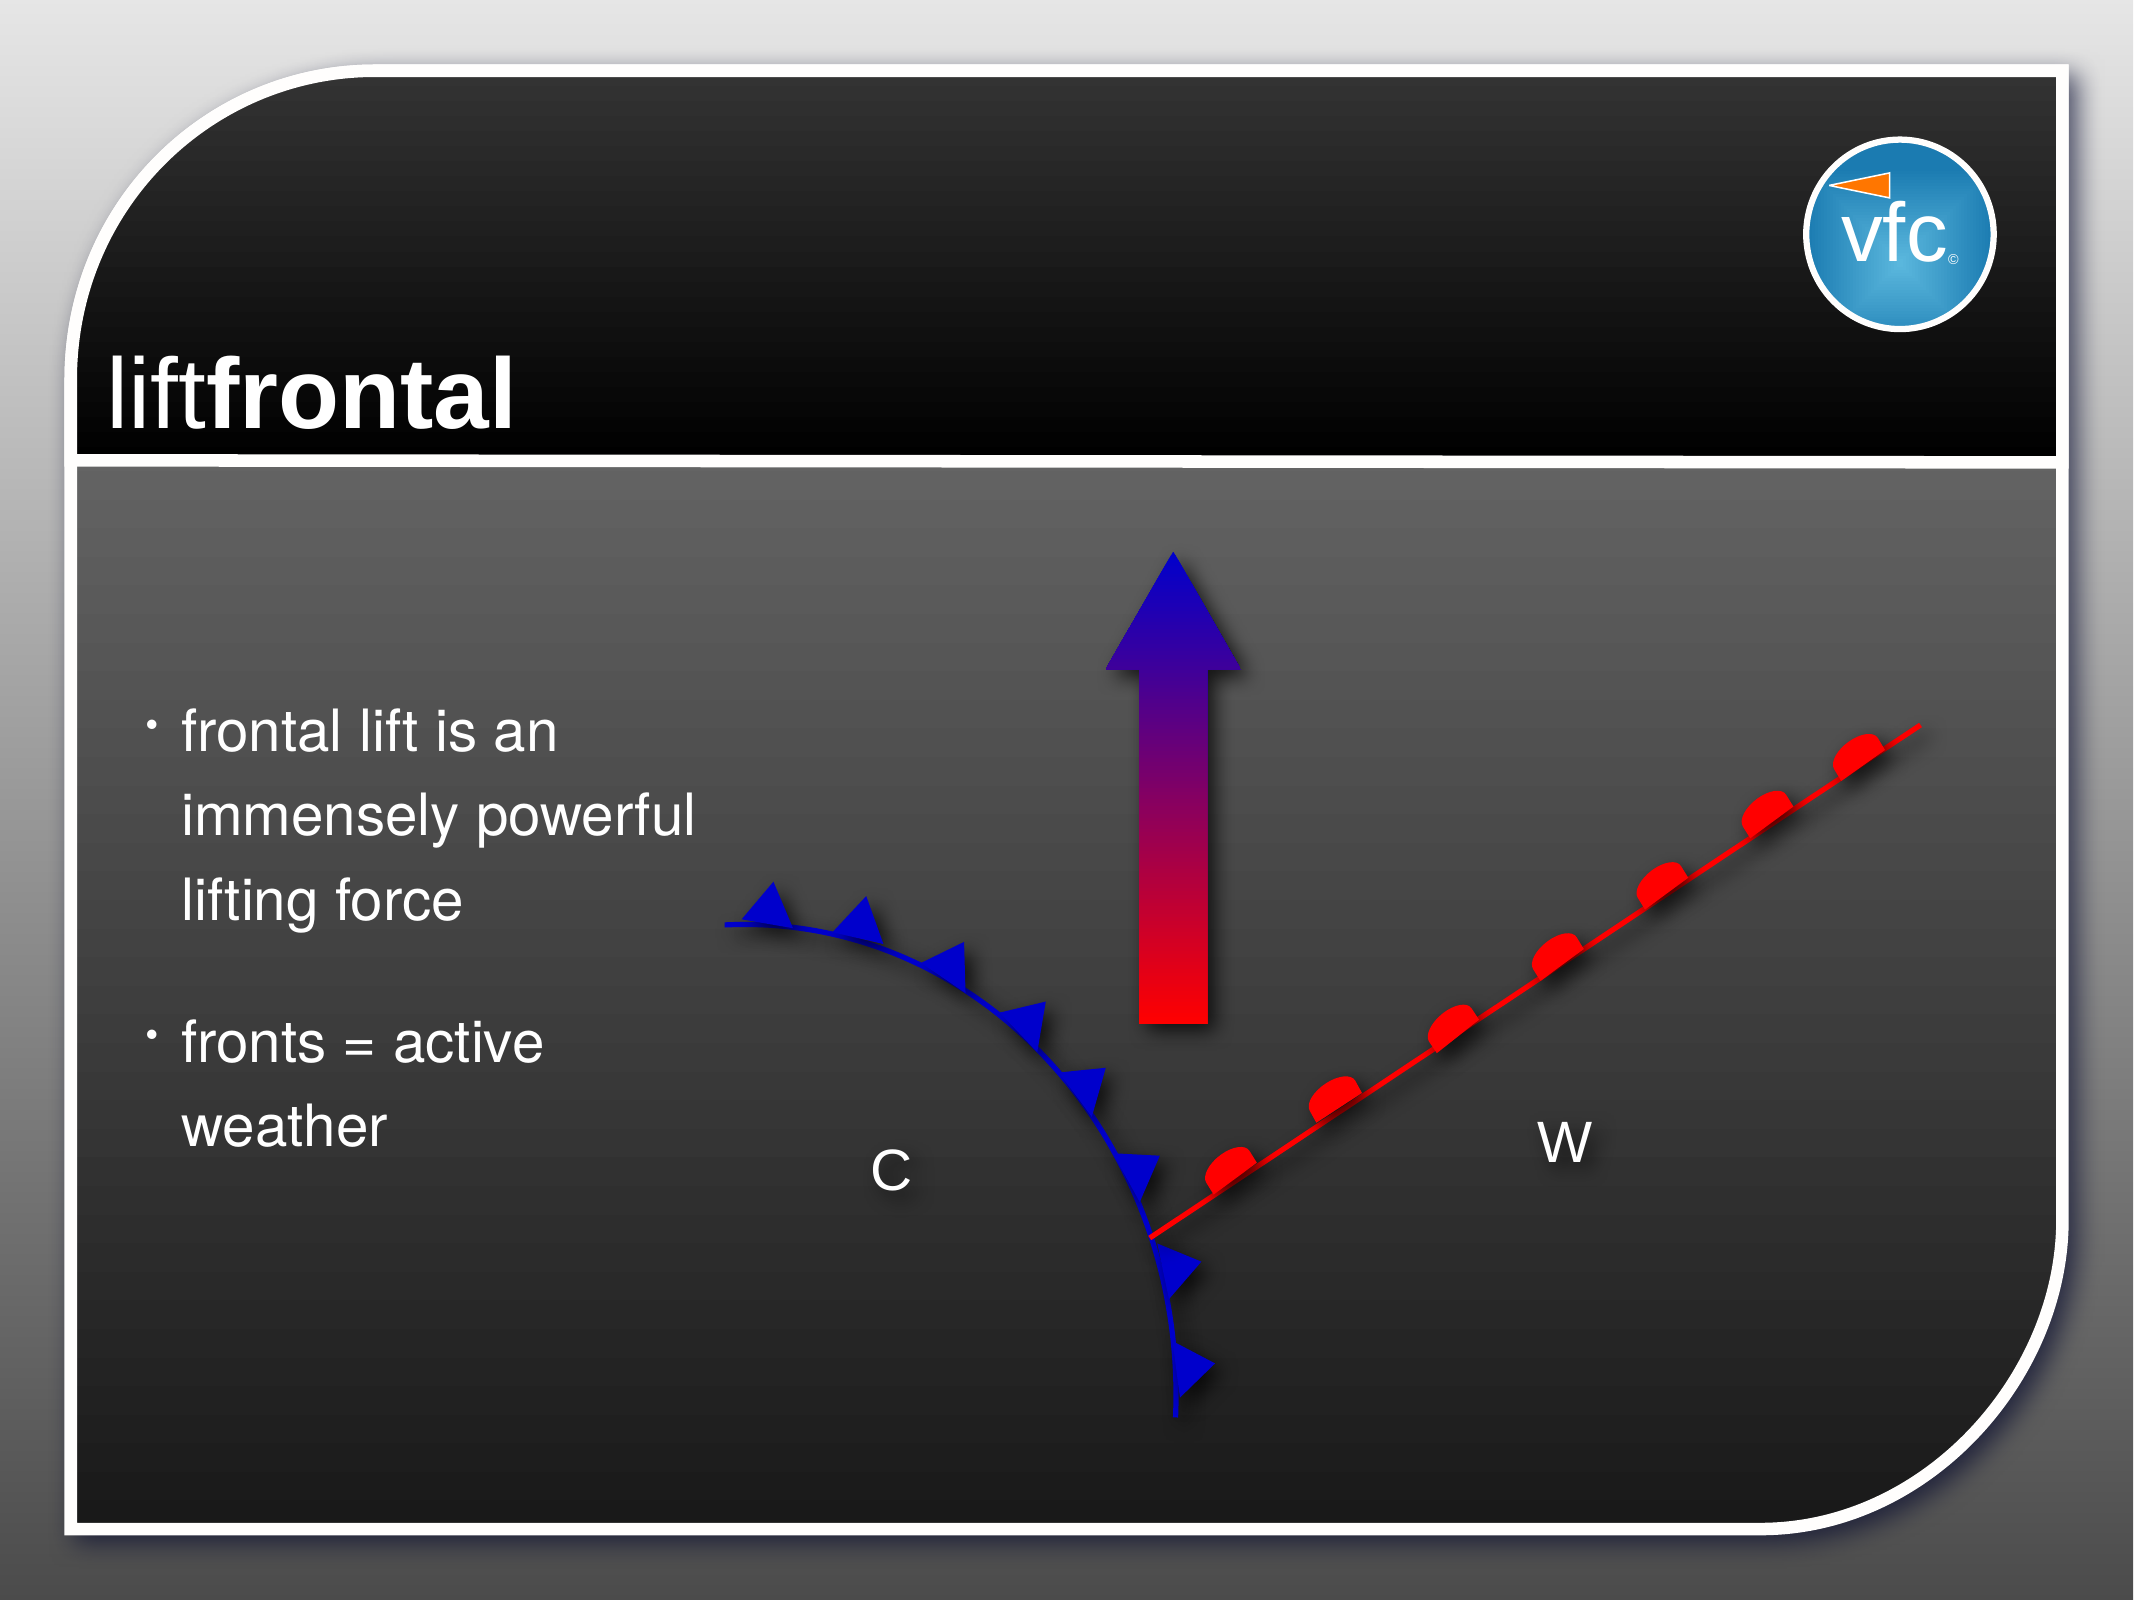

vfc©

# liftfrontal

W
C

frontal lift is an immensely powerful lifting force
fronts = active weather